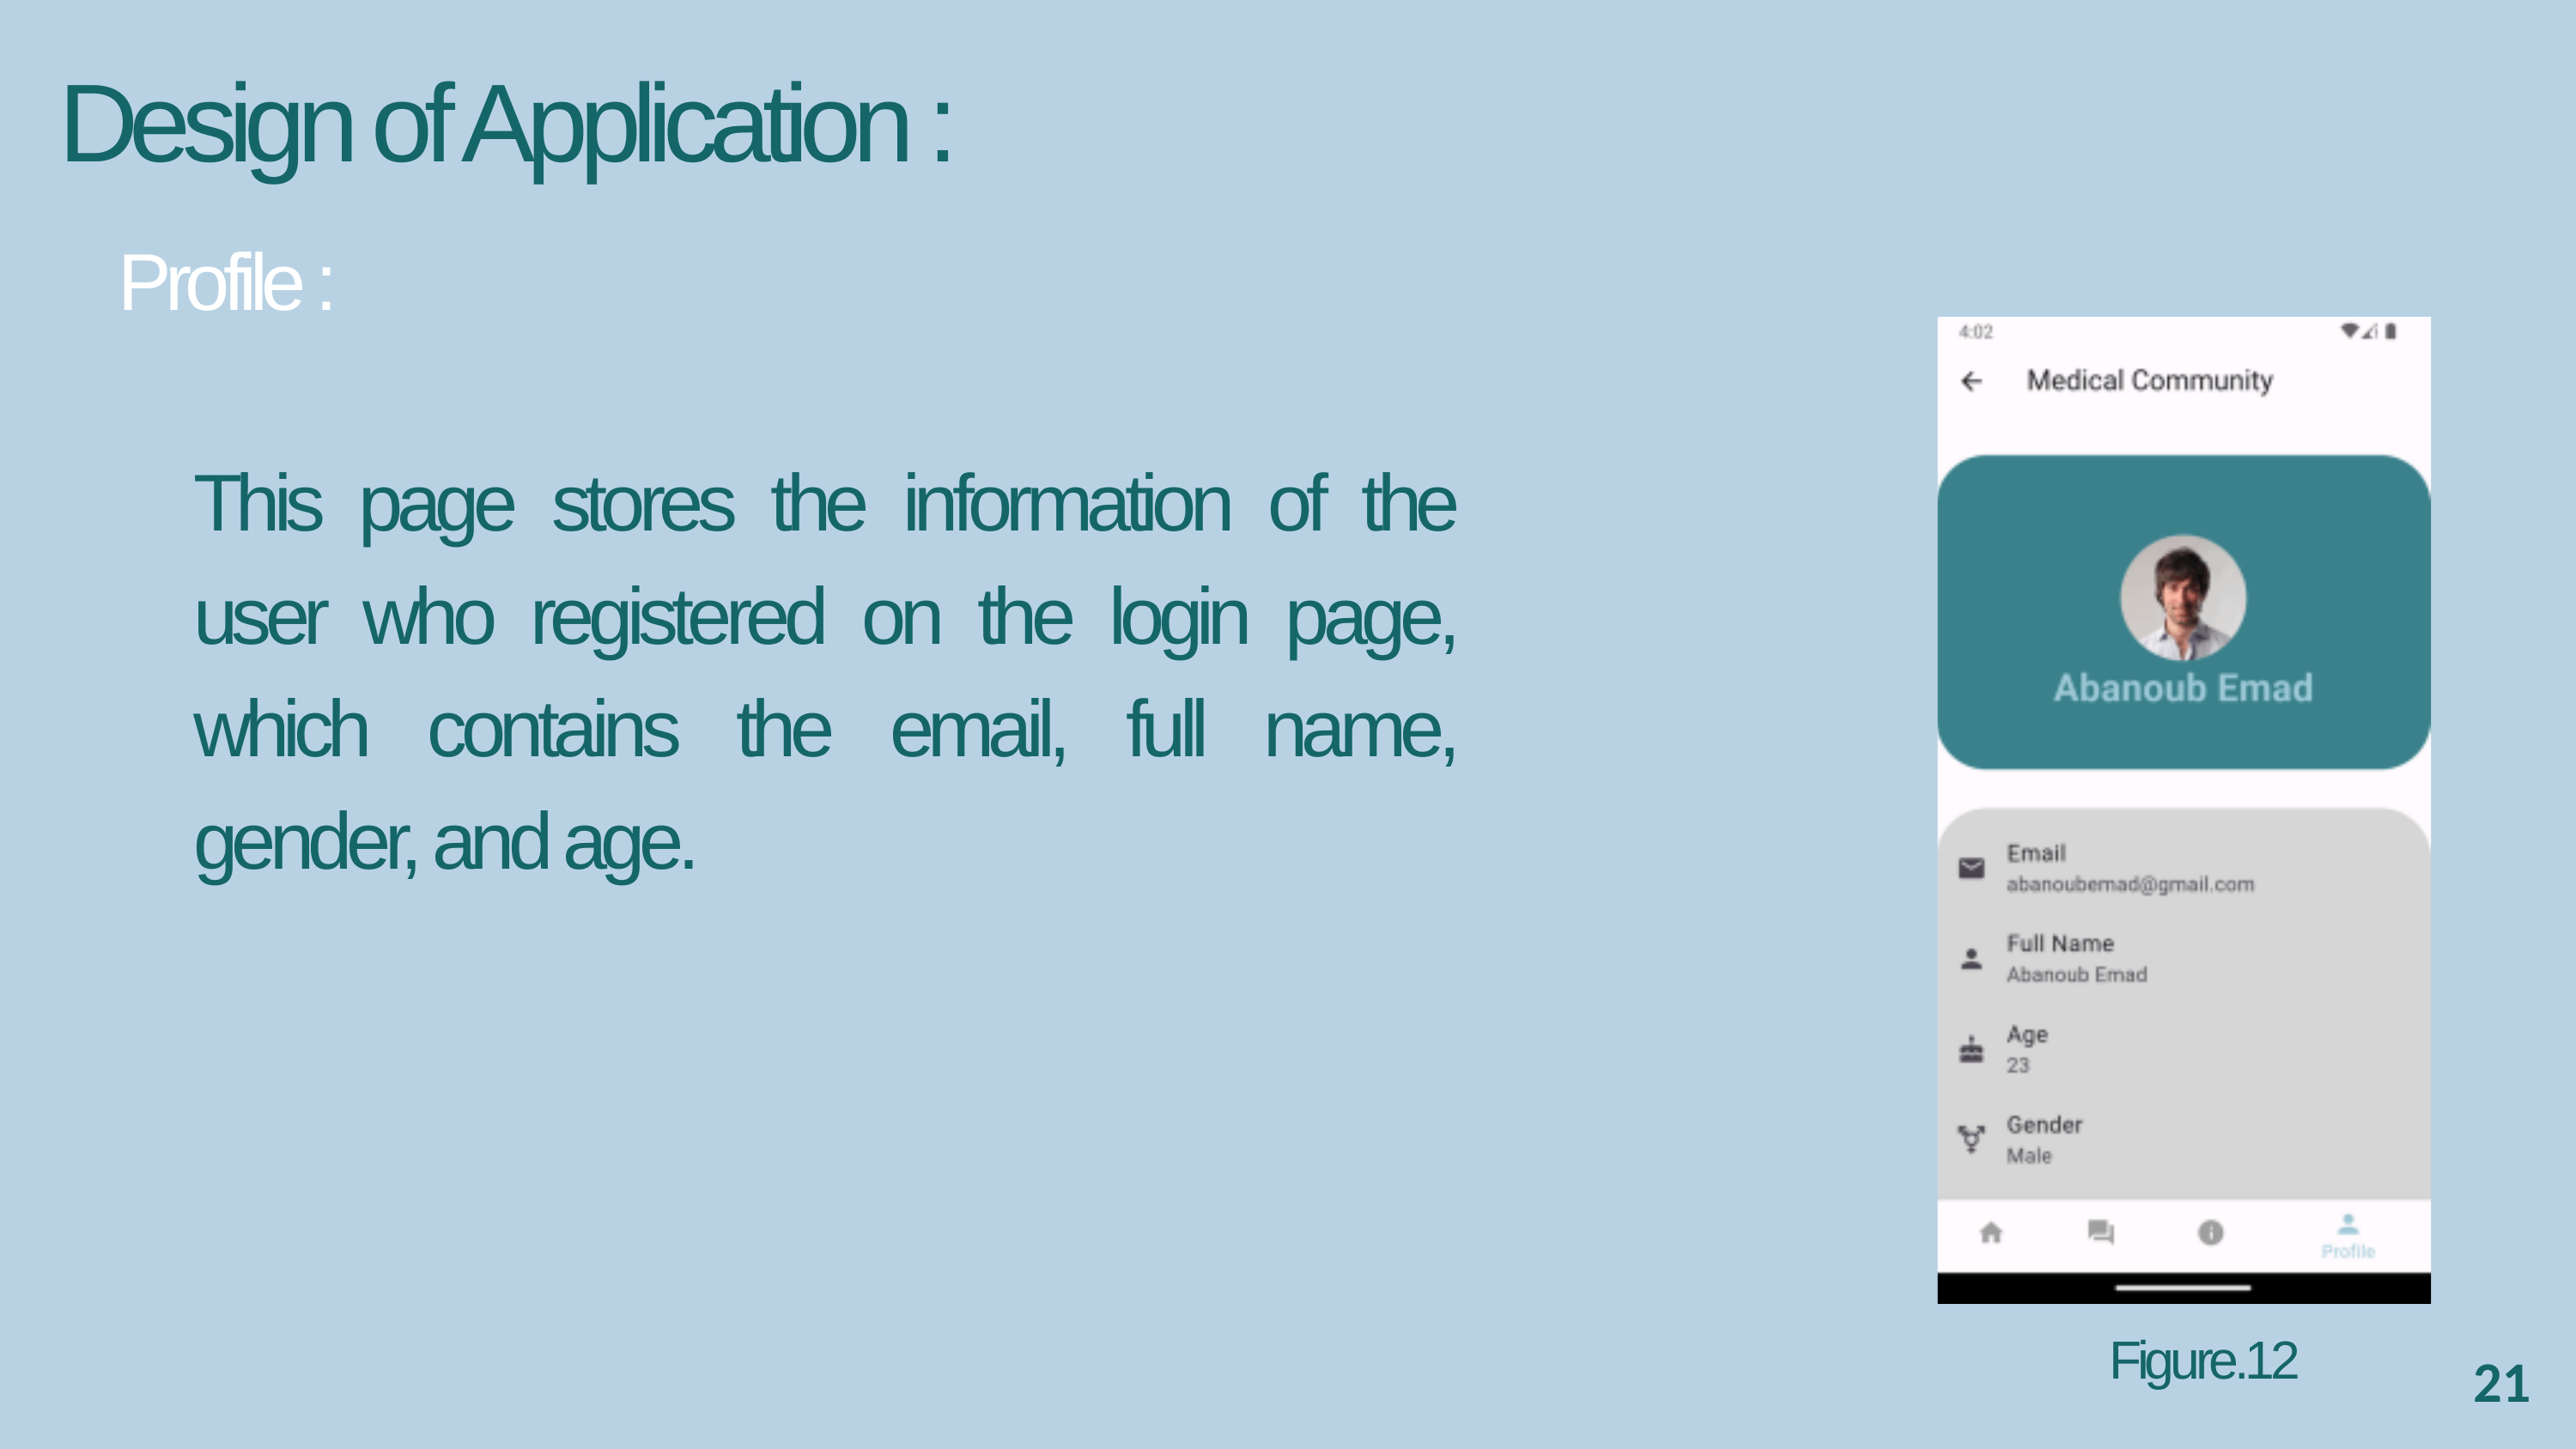

Design of Application :
Profile :

This page stores the information of the user who registered on the login page, which contains the email, full name, gender, and age.
Figure.12
21